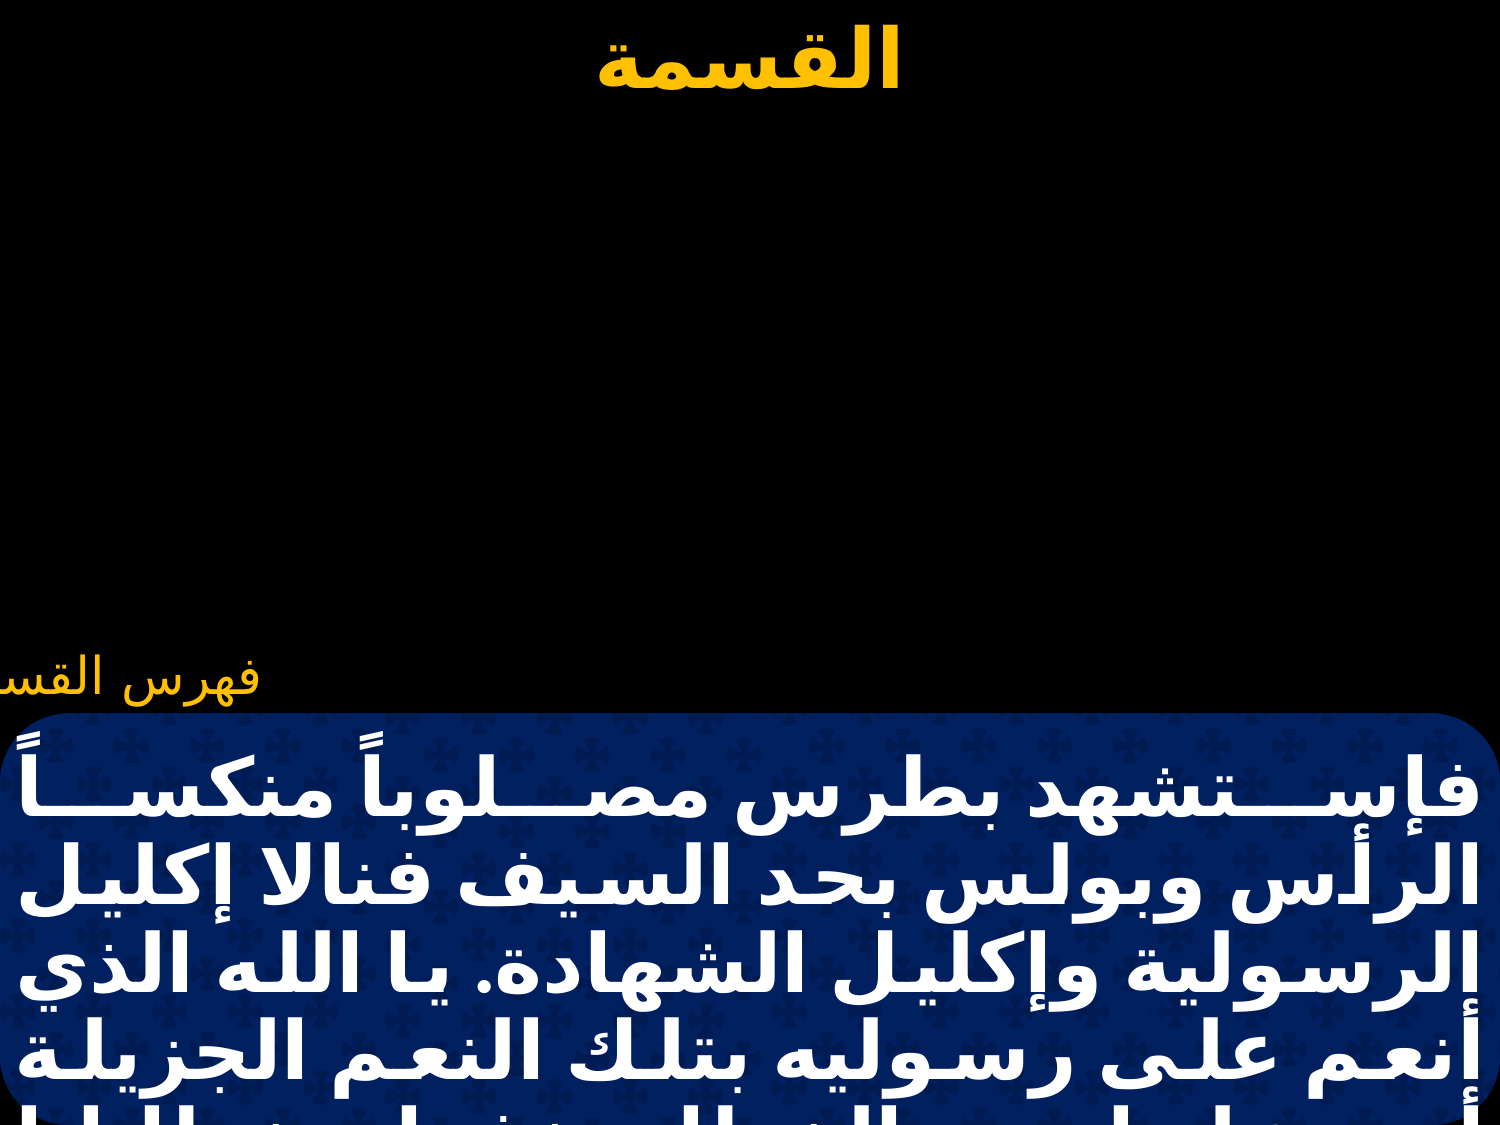

#
فإستشهد بطرس مصلوباً منكساً الرأس وبولس بحد السيف فنالا إكليل الرسولية وإكليل الشهادة. يا الله الذي أنعم على رسوليه بتلك النعم الجزيلة أنعم علينا نحن الخطاة بغفران خطايانا وذنوبنا وآثامنا كي ندعوك بشكر: